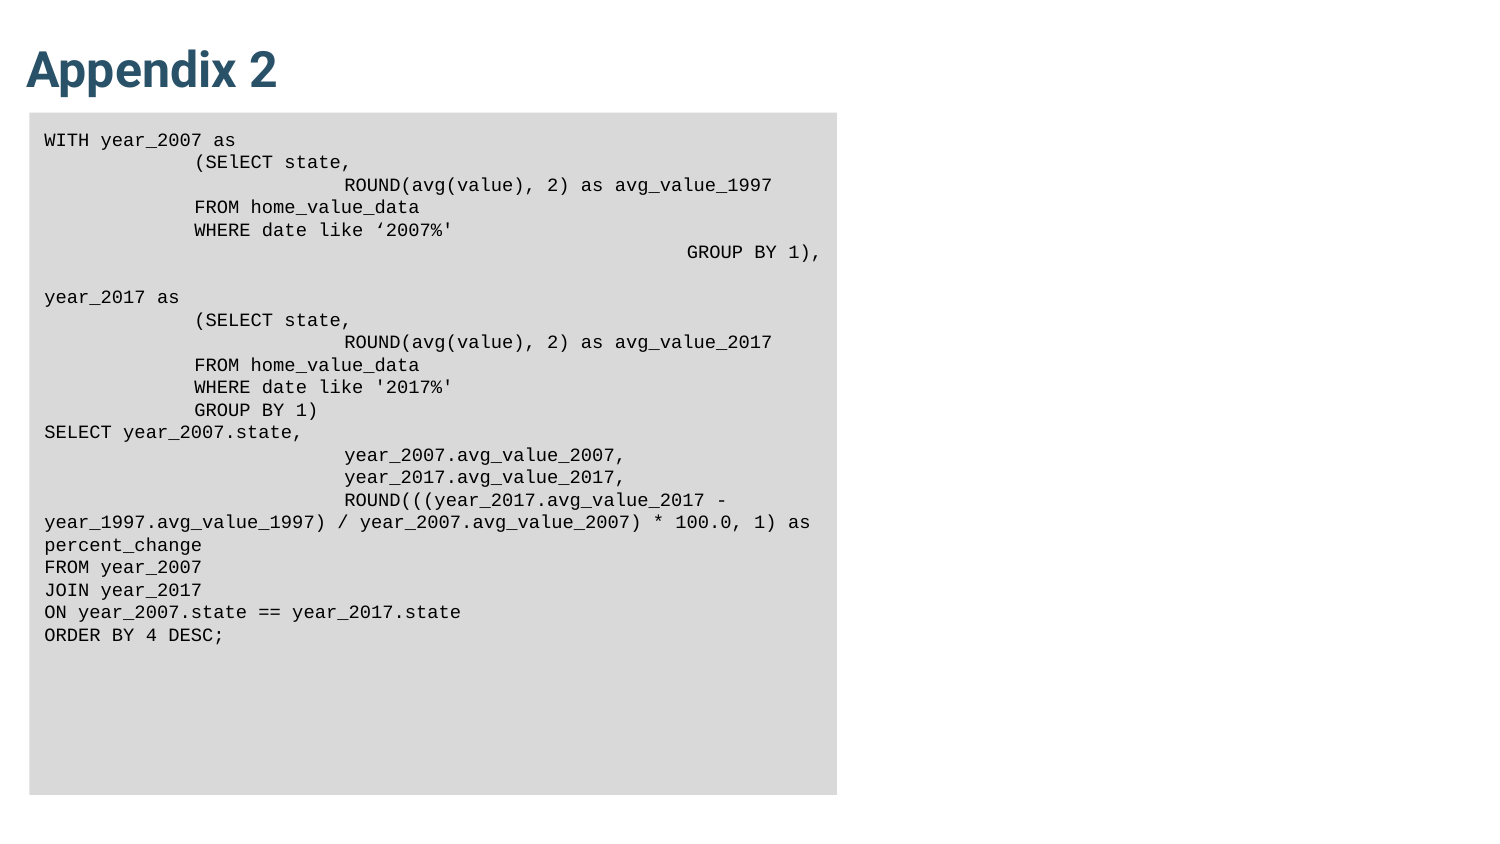

Appendix 2
WITH year_2007 as
	(SElECT state,
		ROUND(avg(value), 2) as avg_value_1997
	FROM home_value_data
	WHERE date like ‘2007%'
	GROUP BY 1),

year_2017 as
	(SELECT state,
		ROUND(avg(value), 2) as avg_value_2017
	FROM home_value_data
	WHERE date like '2017%'
	GROUP BY 1)
SELECT year_2007.state,
		year_2007.avg_value_2007,
		year_2017.avg_value_2017,
		ROUND(((year_2017.avg_value_2017 - year_1997.avg_value_1997) / year_2007.avg_value_2007) * 100.0, 1) as percent_change
FROM year_2007
JOIN year_2017
ON year_2007.state == year_2017.state
ORDER BY 4 DESC;